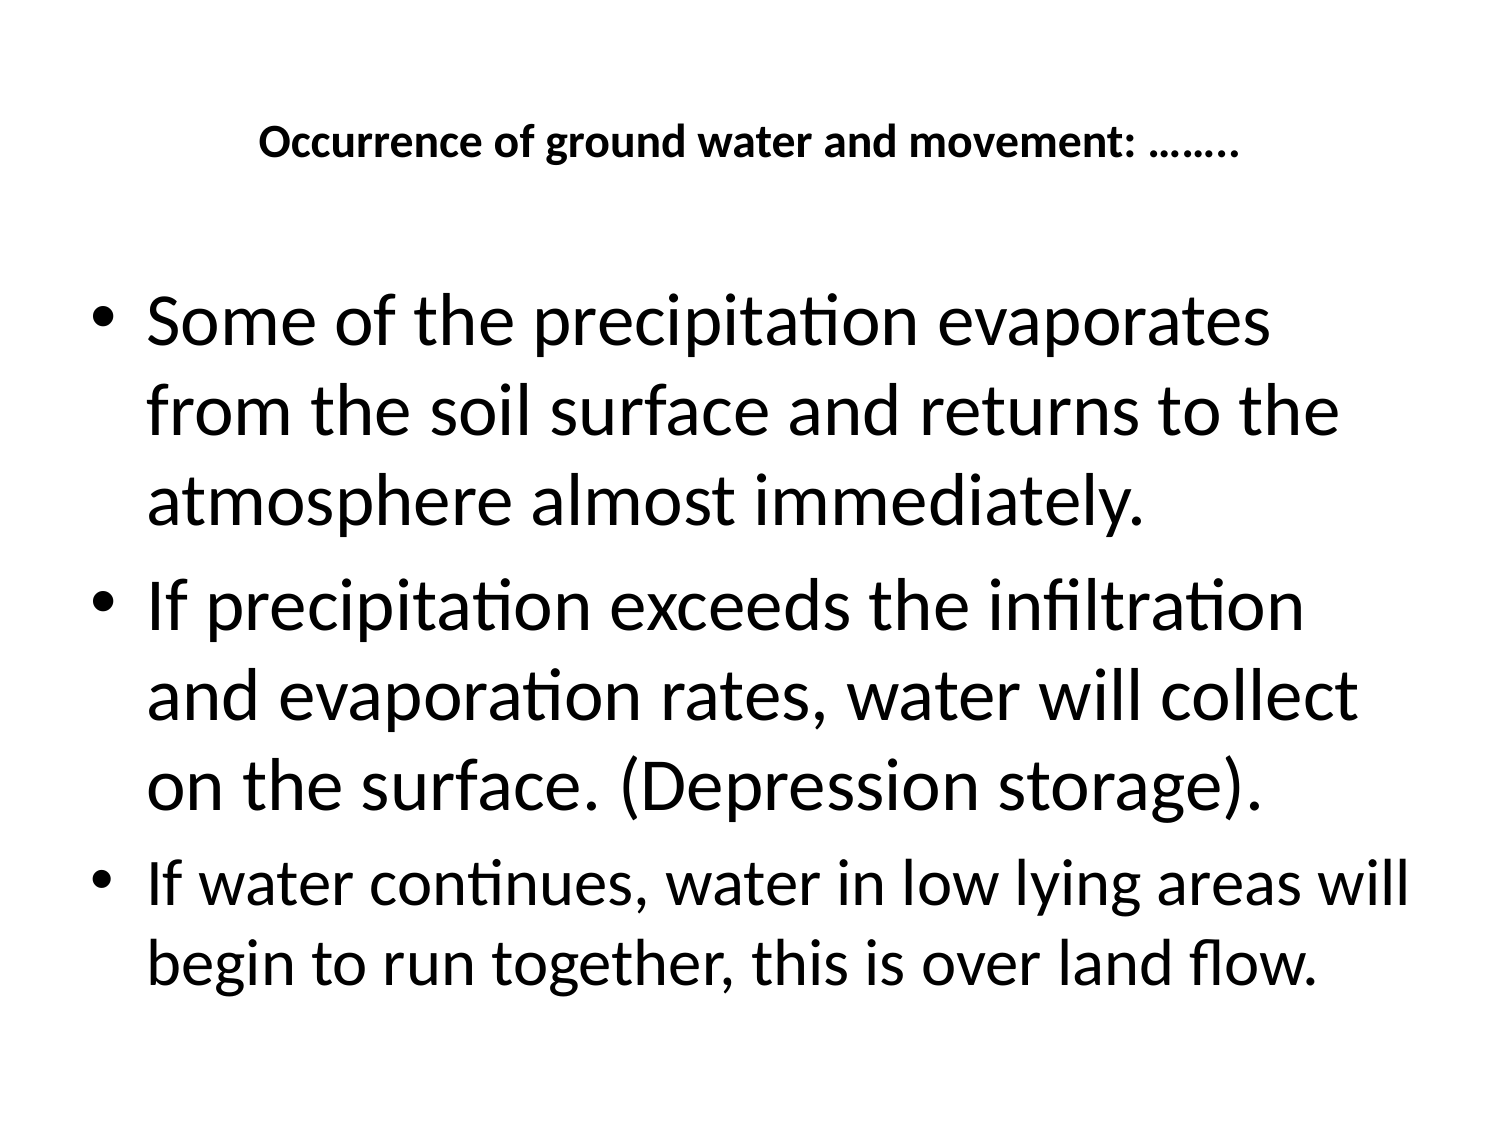

# Occurrence of ground water and movement: ……..
Some of the precipitation evaporates from the soil surface and returns to the atmosphere almost immediately.
If precipitation exceeds the infiltration and evaporation rates, water will collect on the surface. (Depression storage).
If water continues, water in low lying areas will begin to run together, this is over land flow.